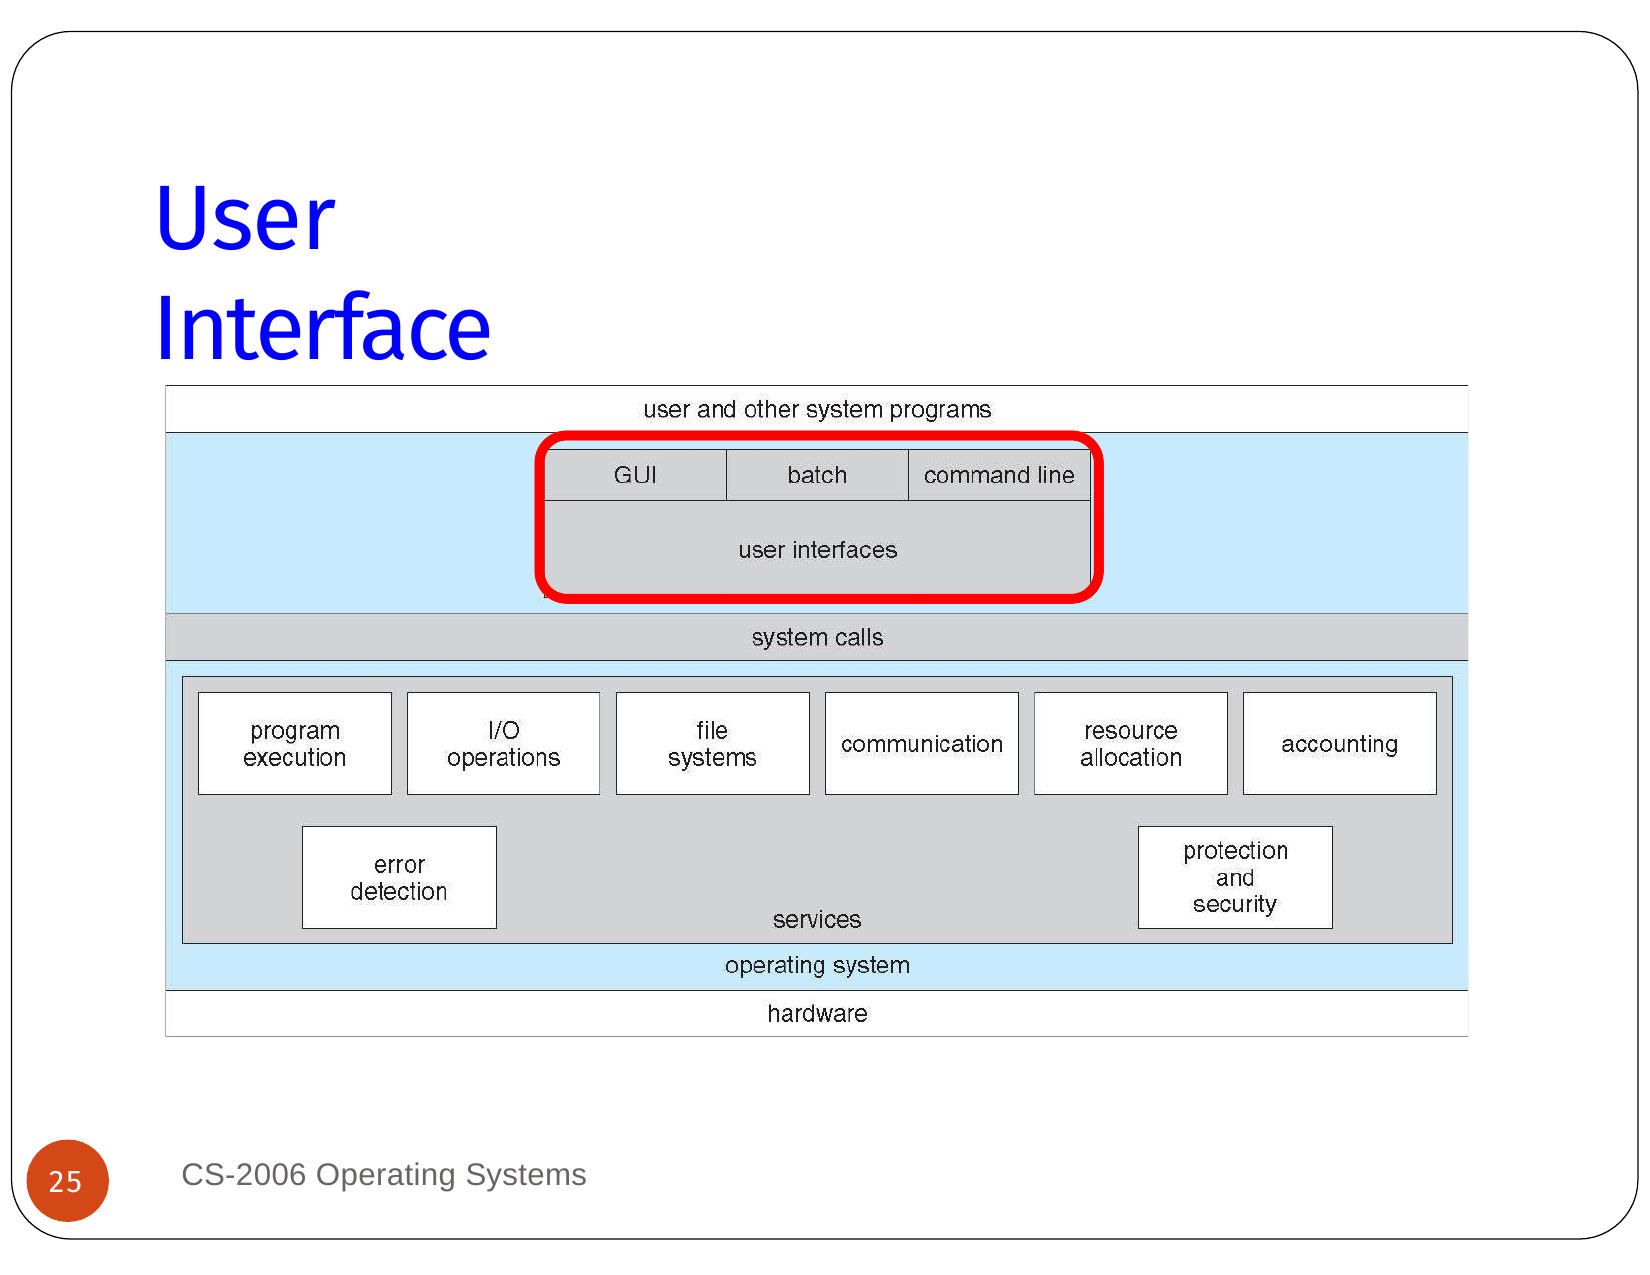

# User Interface

CS-2006 Operating Systems
25